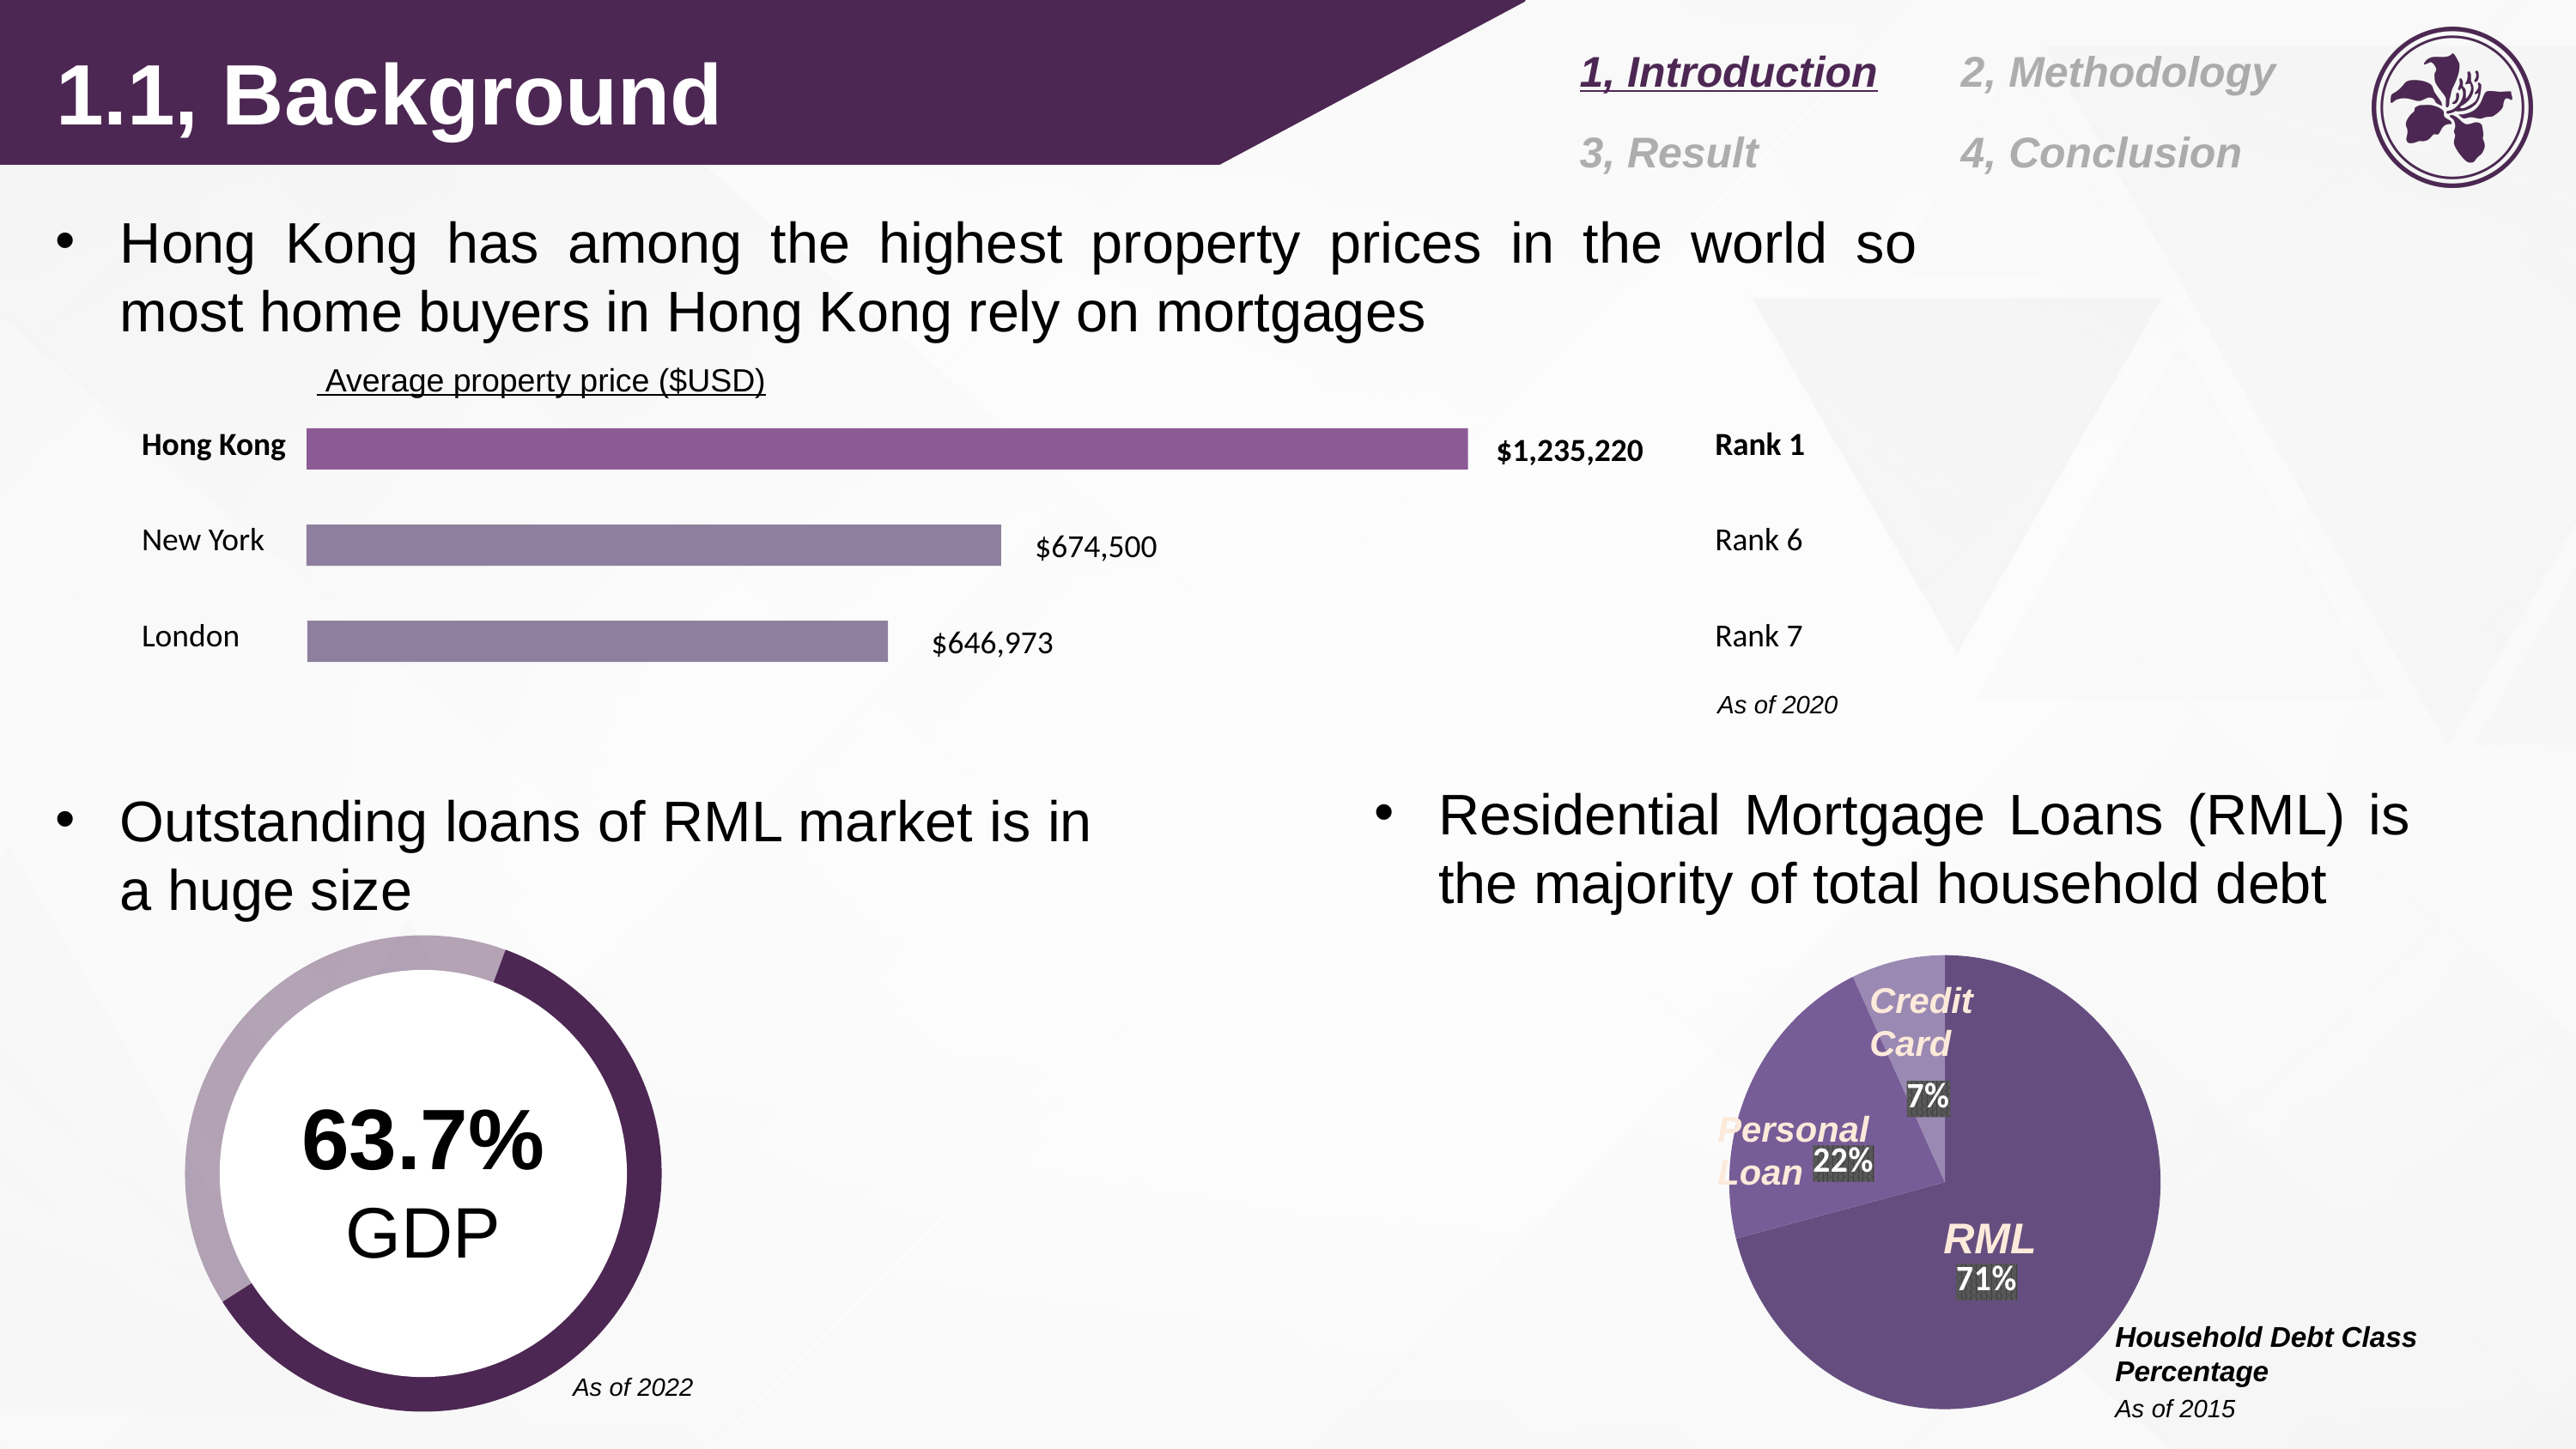

# 1.1, Background
Hong Kong has among the highest property prices in the world so most home buyers in Hong Kong rely on mortgages
 Average property price ($USD)
$1,235,220

$674,500

$646,973

| Hong Kong | Rank 1 |
| --- | --- |
| New York | Rank 6 |
| London | Rank 7 |
As of 2020
Residential Mortgage Loans (RML) is the majority of total household debt
Outstanding loans of RML market is in a huge size

### Chart

| Category | Percentage |
|---|---|
| RML | 71.0 |
| Personal Loan | 22.0 |
| Credit Card | 7.0 |

63.7%
GDP
Credit
Card
Personal Loan
RML
Household Debt Class Percentage
As of 2022
As of 2015